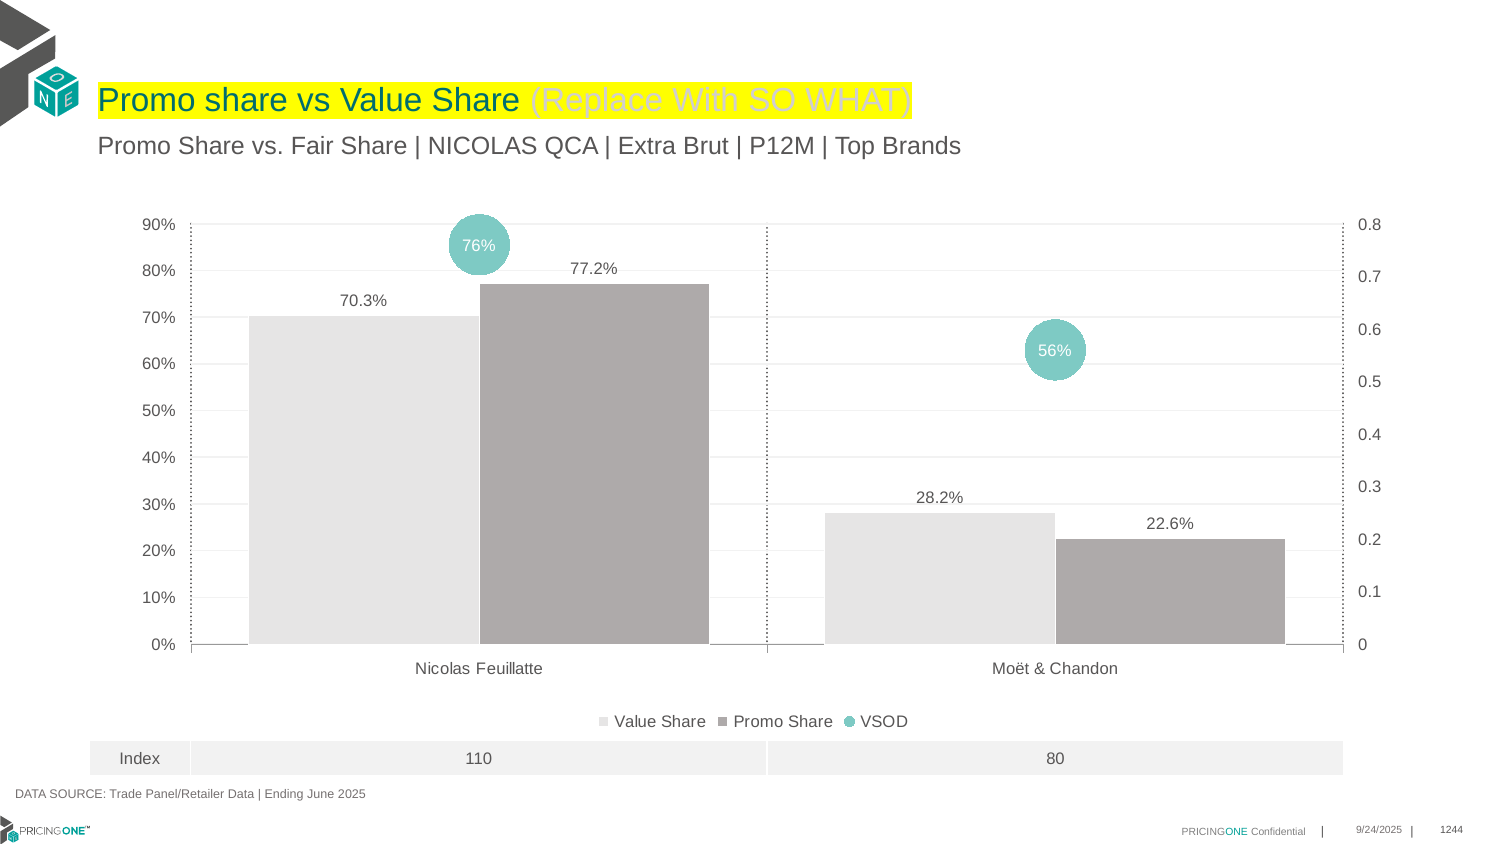

# Promo share vs Value Share (Replace With SO WHAT)
Promo Share vs. Fair Share | NICOLAS QCA | Extra Brut | P12M | Top Brands

### Chart

| Category | Value Share | Promo Share | VSOD |
|---|---|---|---|
| Nicolas Feuillatte | 0.7027075215697189 | 0.7719961354170747 | 0.76 |
| Moët & Chandon | 0.2822067214027275 | 0.22600629300327707 | 0.56 |
| Index | 110 | 80 |
| --- | --- | --- |
DATA SOURCE: Trade Panel/Retailer Data | Ending June 2025

9/24/2025
1244